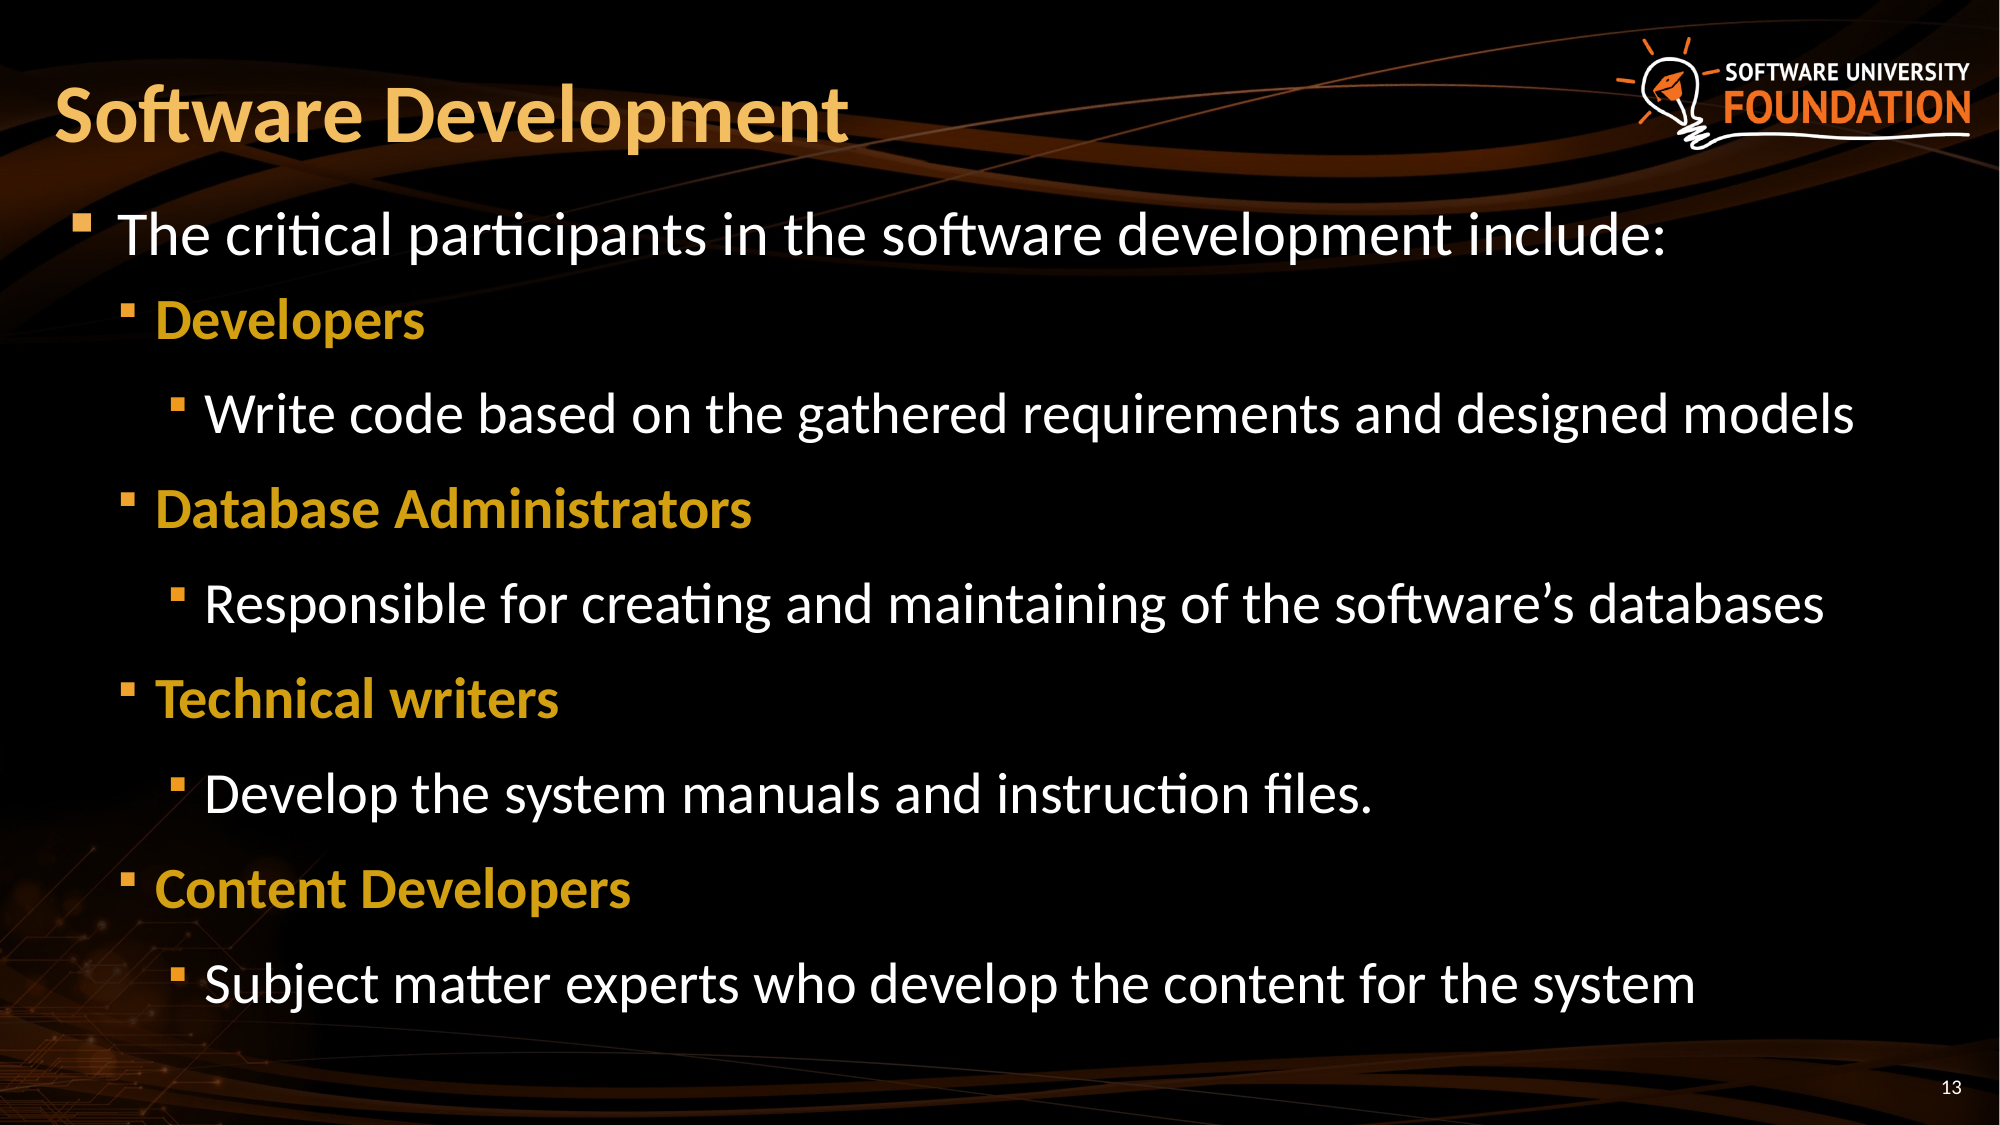

Software Development
The critical participants in the software development include:
Developers
Write code based on the gathered requirements and designed models
Database Administrators
Responsible for creating and maintaining of the software’s databases
Technical writers
Develop the system manuals and instruction files.
Content Developers
Subject matter experts who develop the content for the system

13